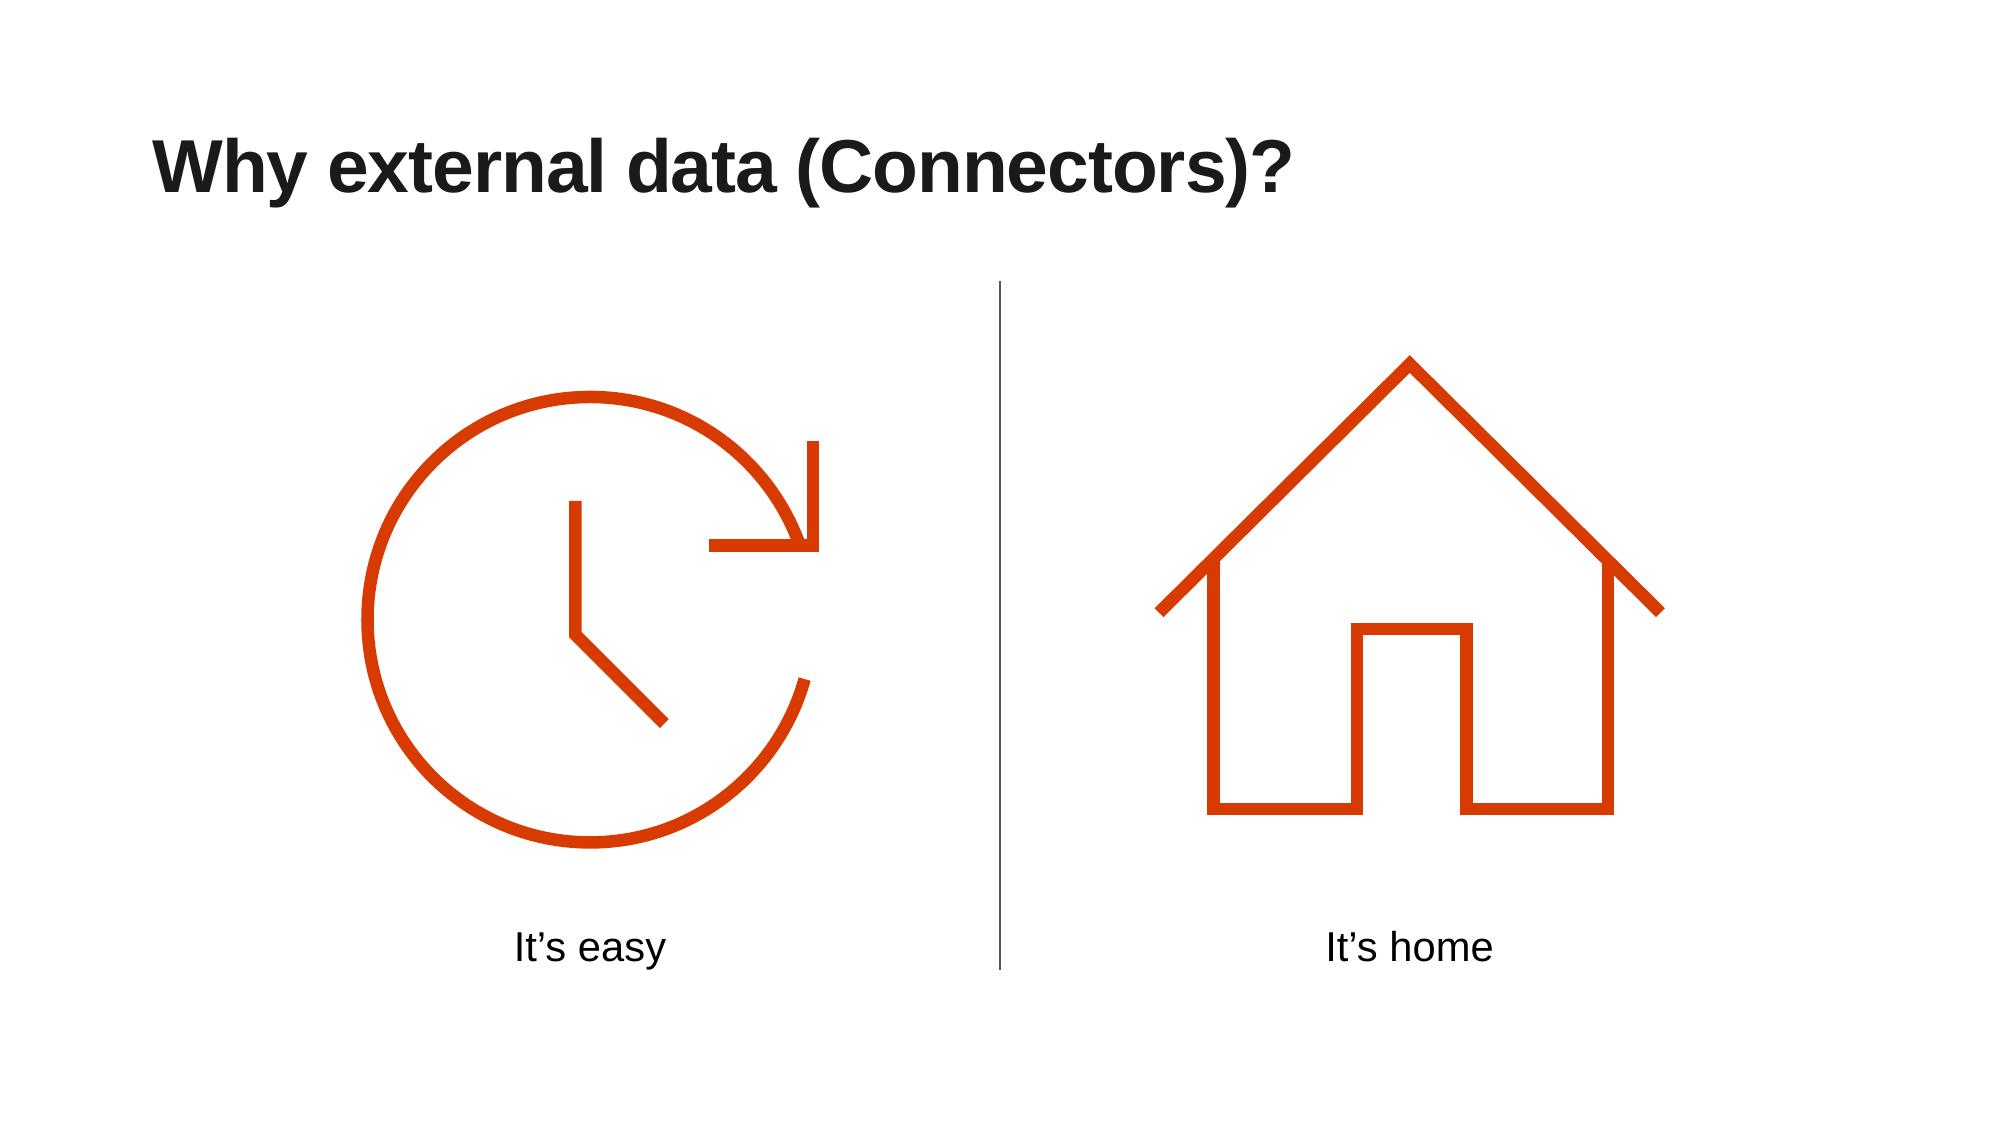

# Why external data (Connectors)?

It’s home
It’s easy